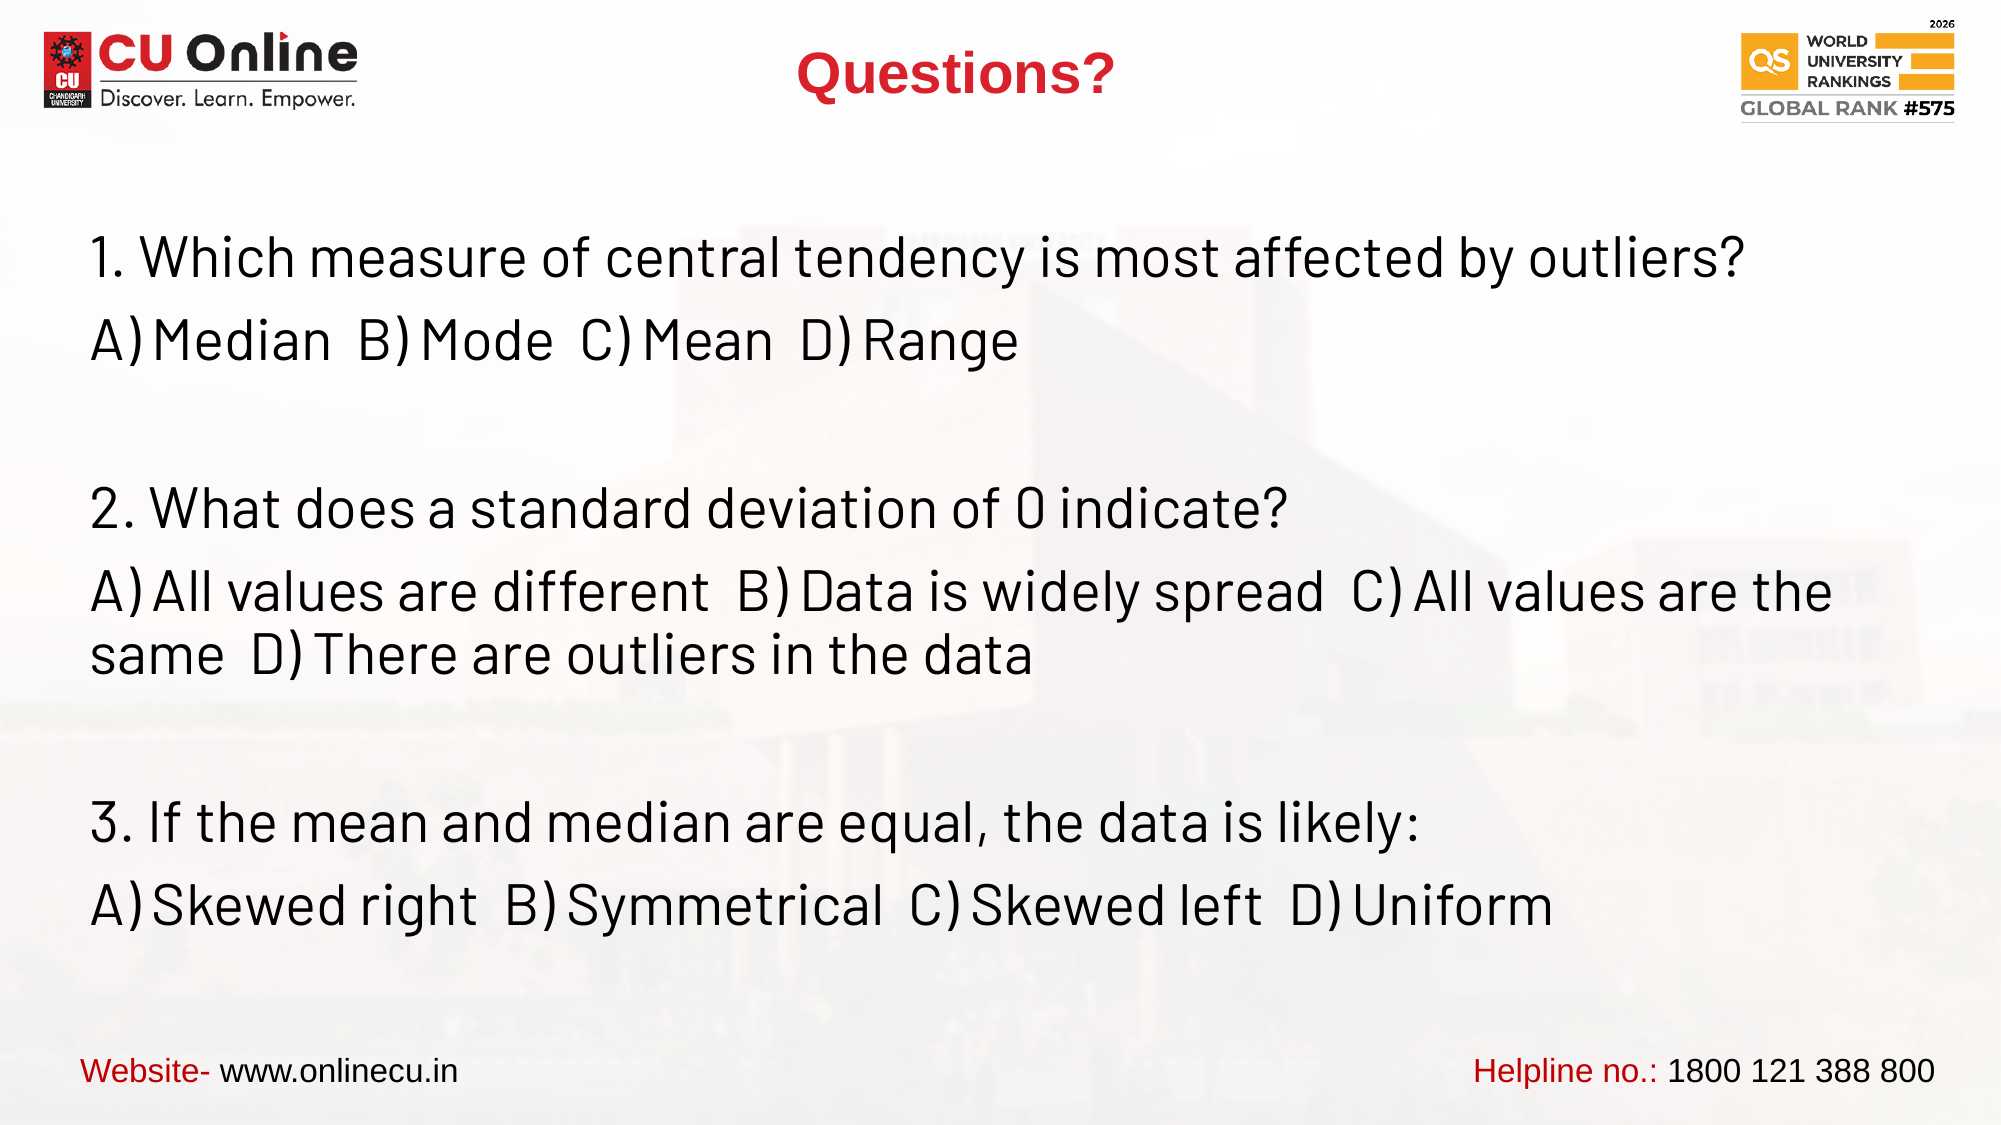

Questions?
1. Which measure of central tendency is most affected by outliers?
A) Median  B) Mode  C) Mean  D) Range

2. What does a standard deviation of 0 indicate?
A) All values are different  B) Data is widely spread  C) All values are the same  D) There are outliers in the data

3. If the mean and median are equal, the data is likely:
A) Skewed right  B) Symmetrical  C) Skewed left  D) Uniform